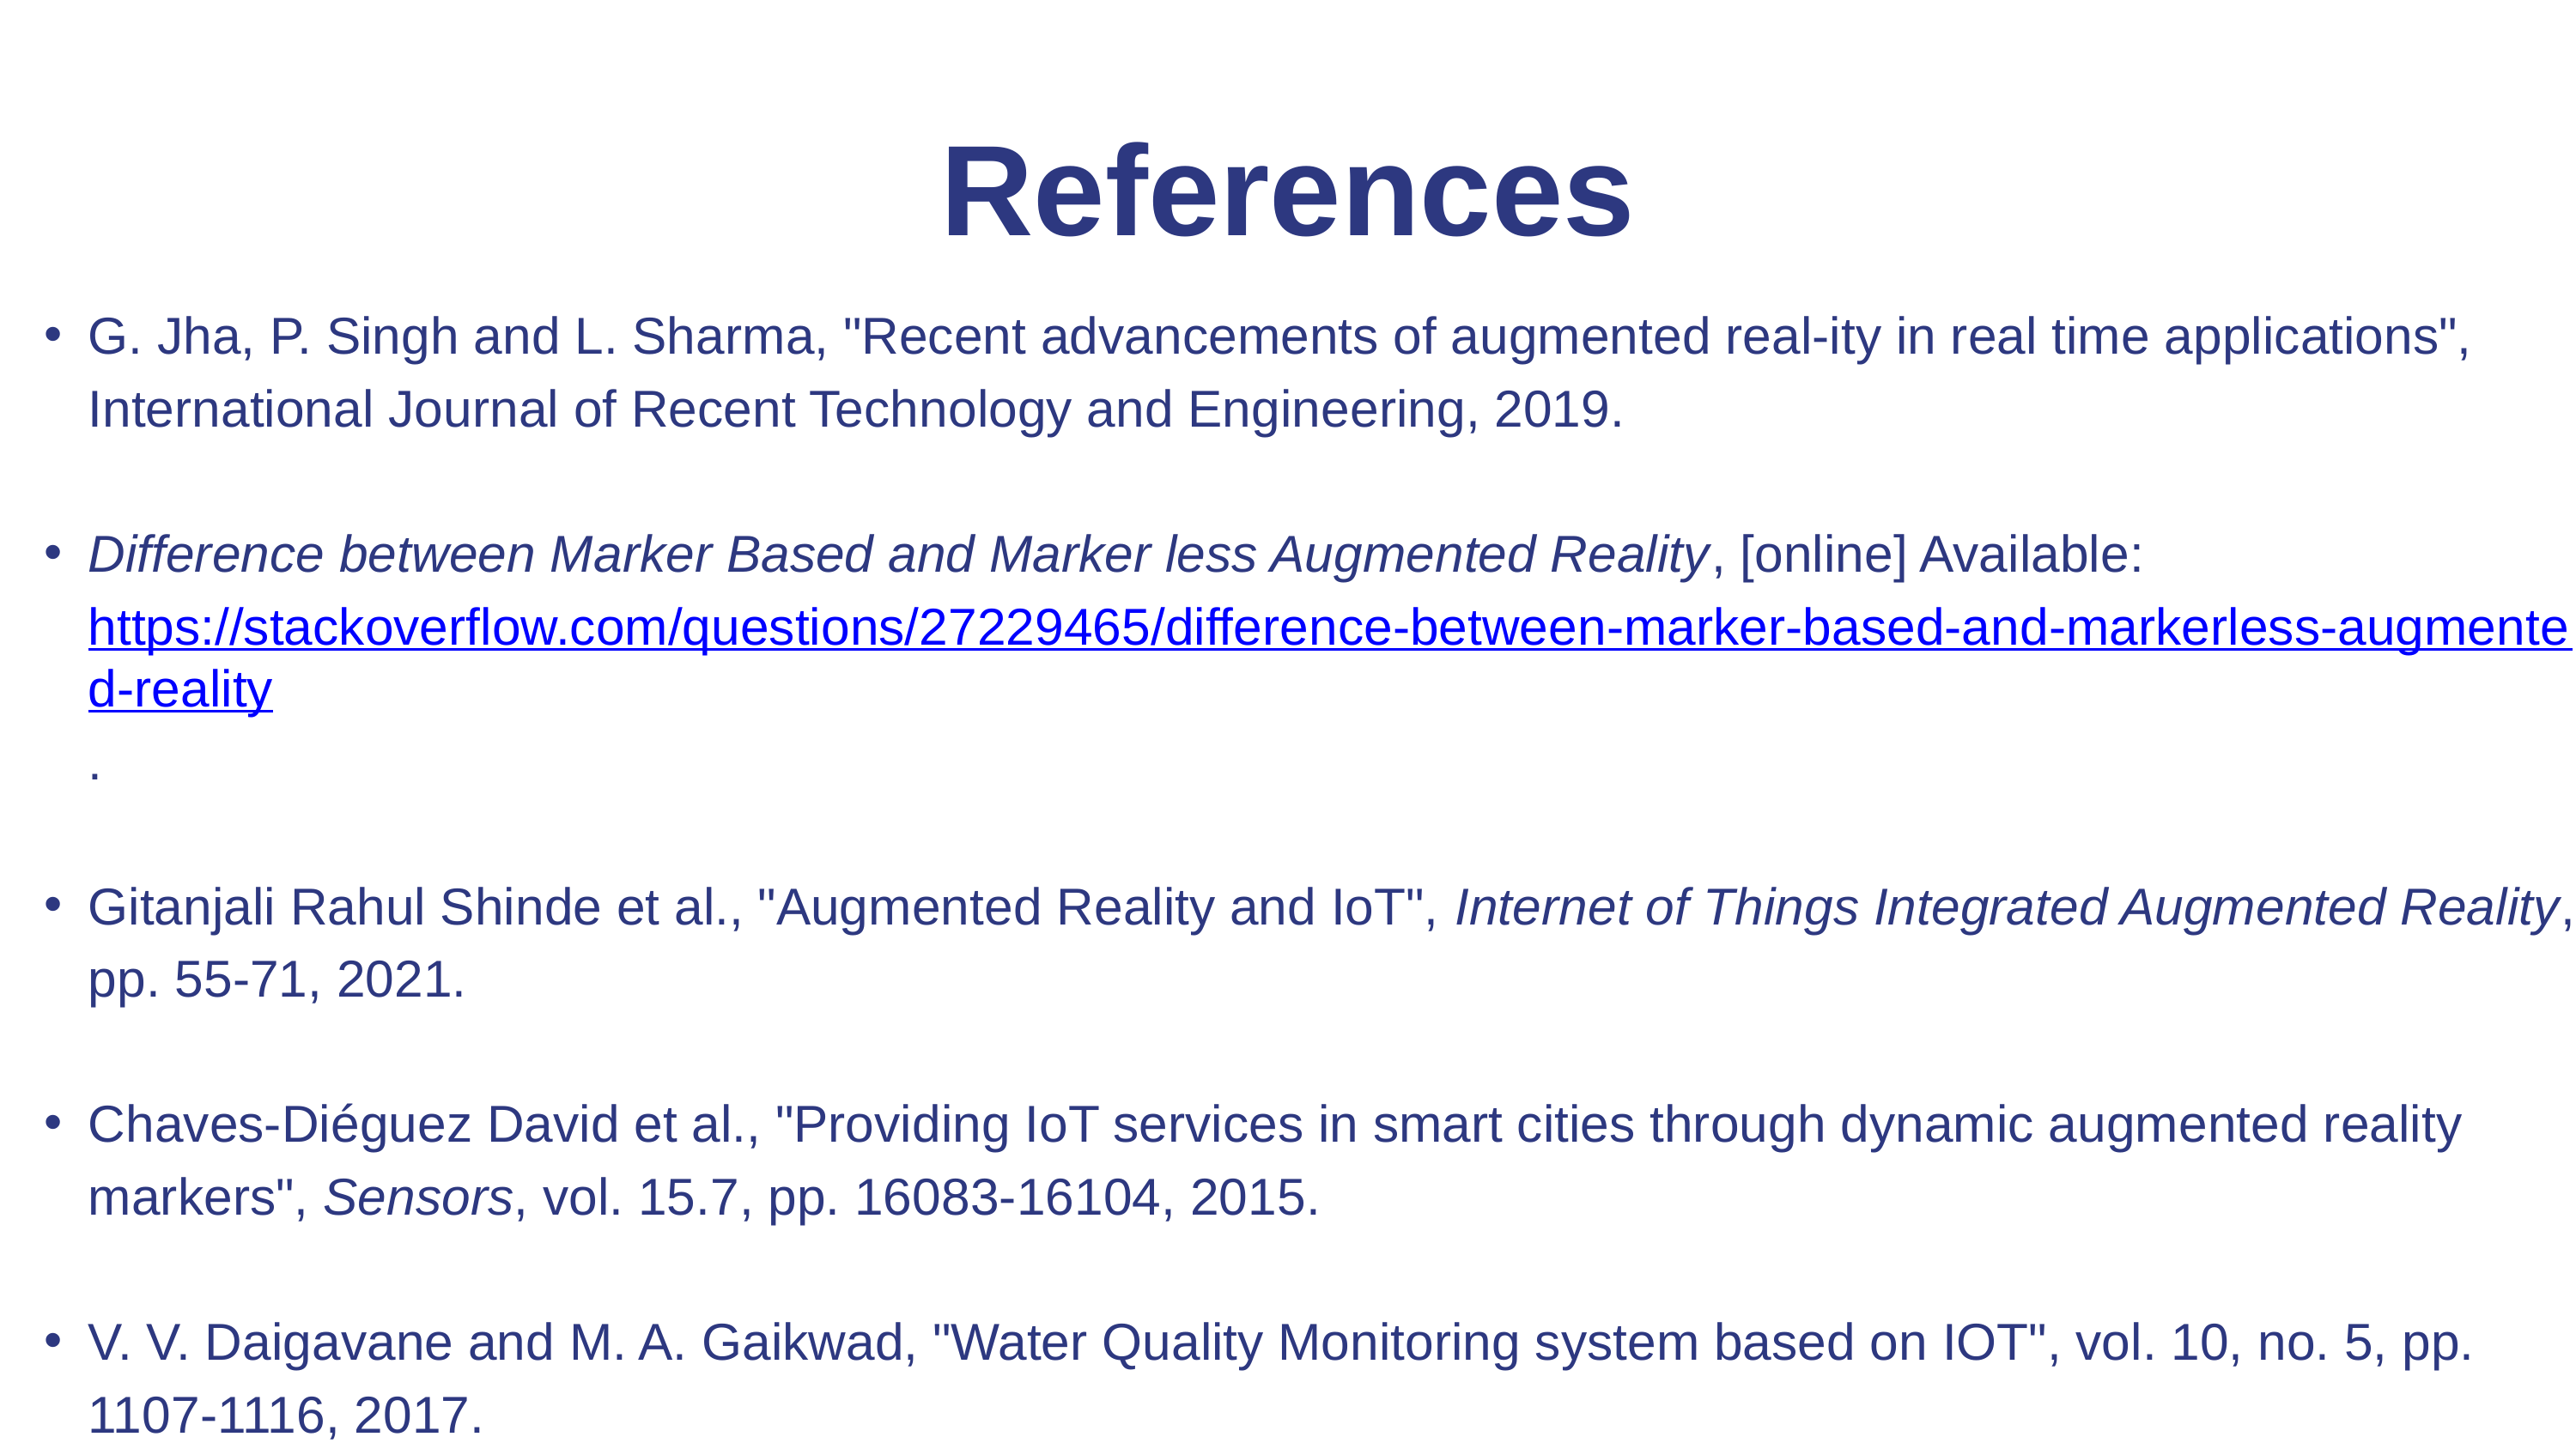

References
G. Jha, P. Singh and L. Sharma, "Recent advancements of augmented real-ity in real time applications", International Journal of Recent Technology and Engineering, 2019.

Difference between Marker Based and Marker less Augmented Reality, [online] Available: https://stackoverflow.com/questions/27229465/difference-between-marker-based-and-markerless-augmented-reality.

Gitanjali Rahul Shinde et al., "Augmented Reality and IoT", Internet of Things Integrated Augmented Reality, pp. 55-71, 2021.

Chaves-Diéguez David et al., "Providing IoT services in smart cities through dynamic augmented reality markers", Sensors, vol. 15.7, pp. 16083-16104, 2015.

V. V. Daigavane and M. A. Gaikwad, "Water Quality Monitoring system based on IOT", vol. 10, no. 5, pp. 1107-1116, 2017.